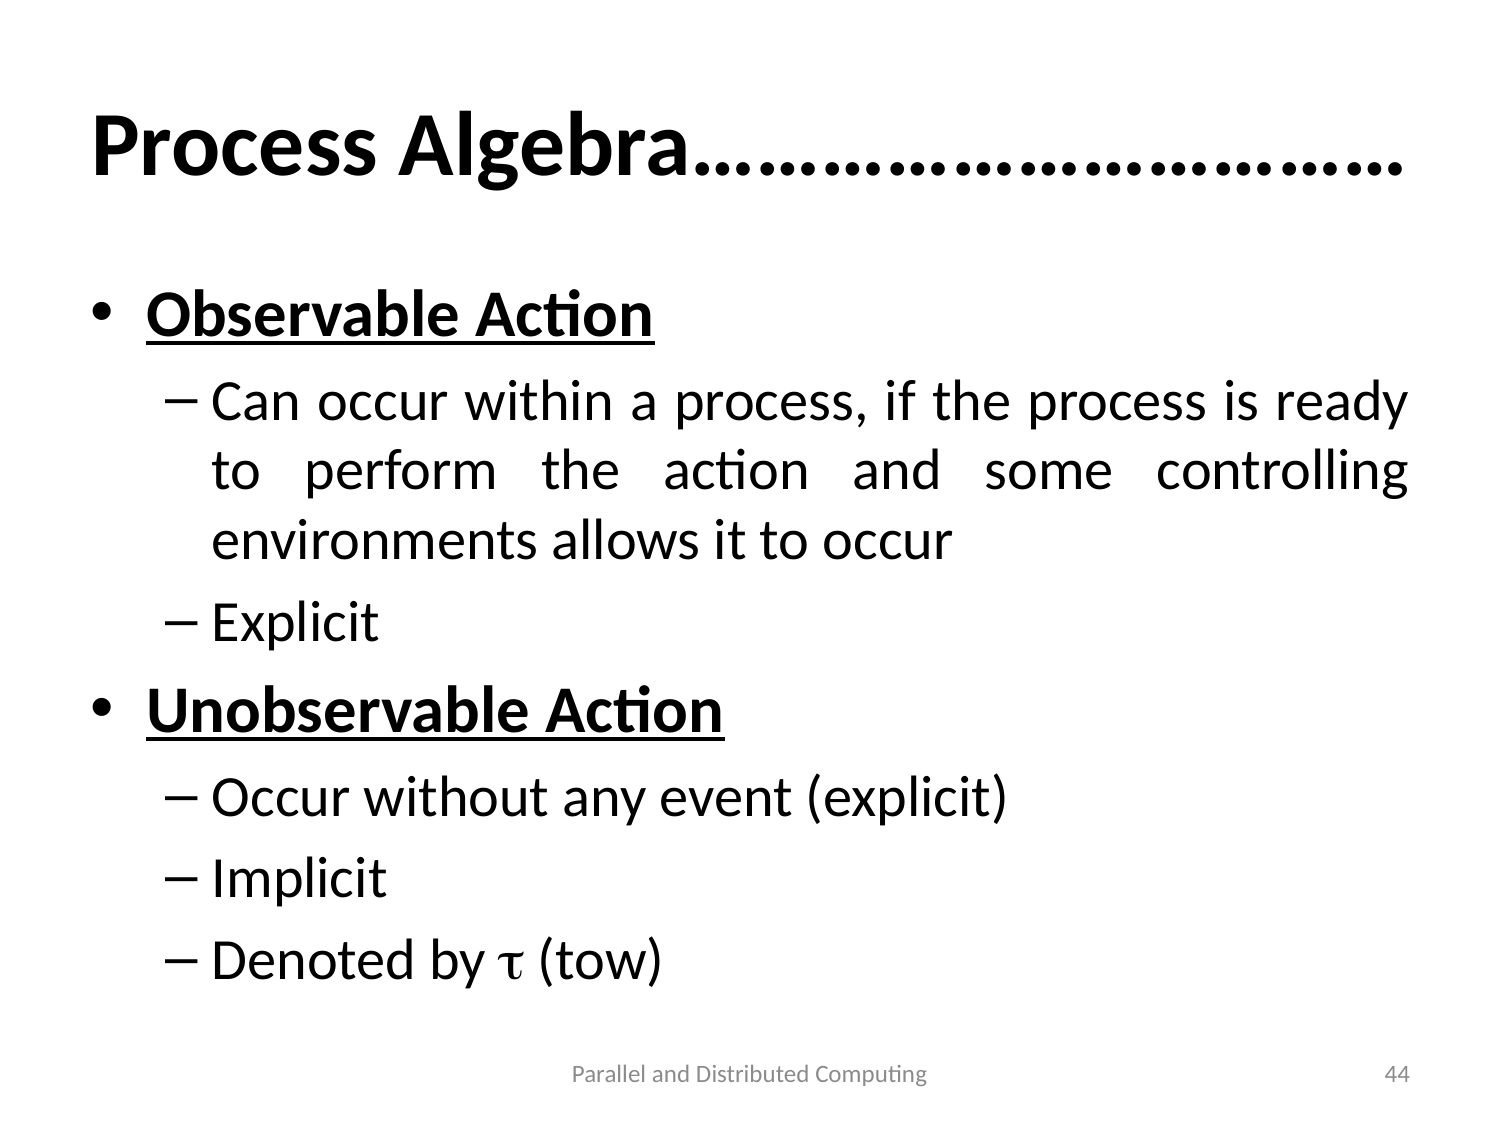

# Process Algebra……………………………
Observable Action
Can occur within a process, if the process is ready to perform the action and some controlling environments allows it to occur
Explicit
Unobservable Action
Occur without any event (explicit)
Implicit
Denoted by τ (tow)

Parallel and Distributed Computing
44